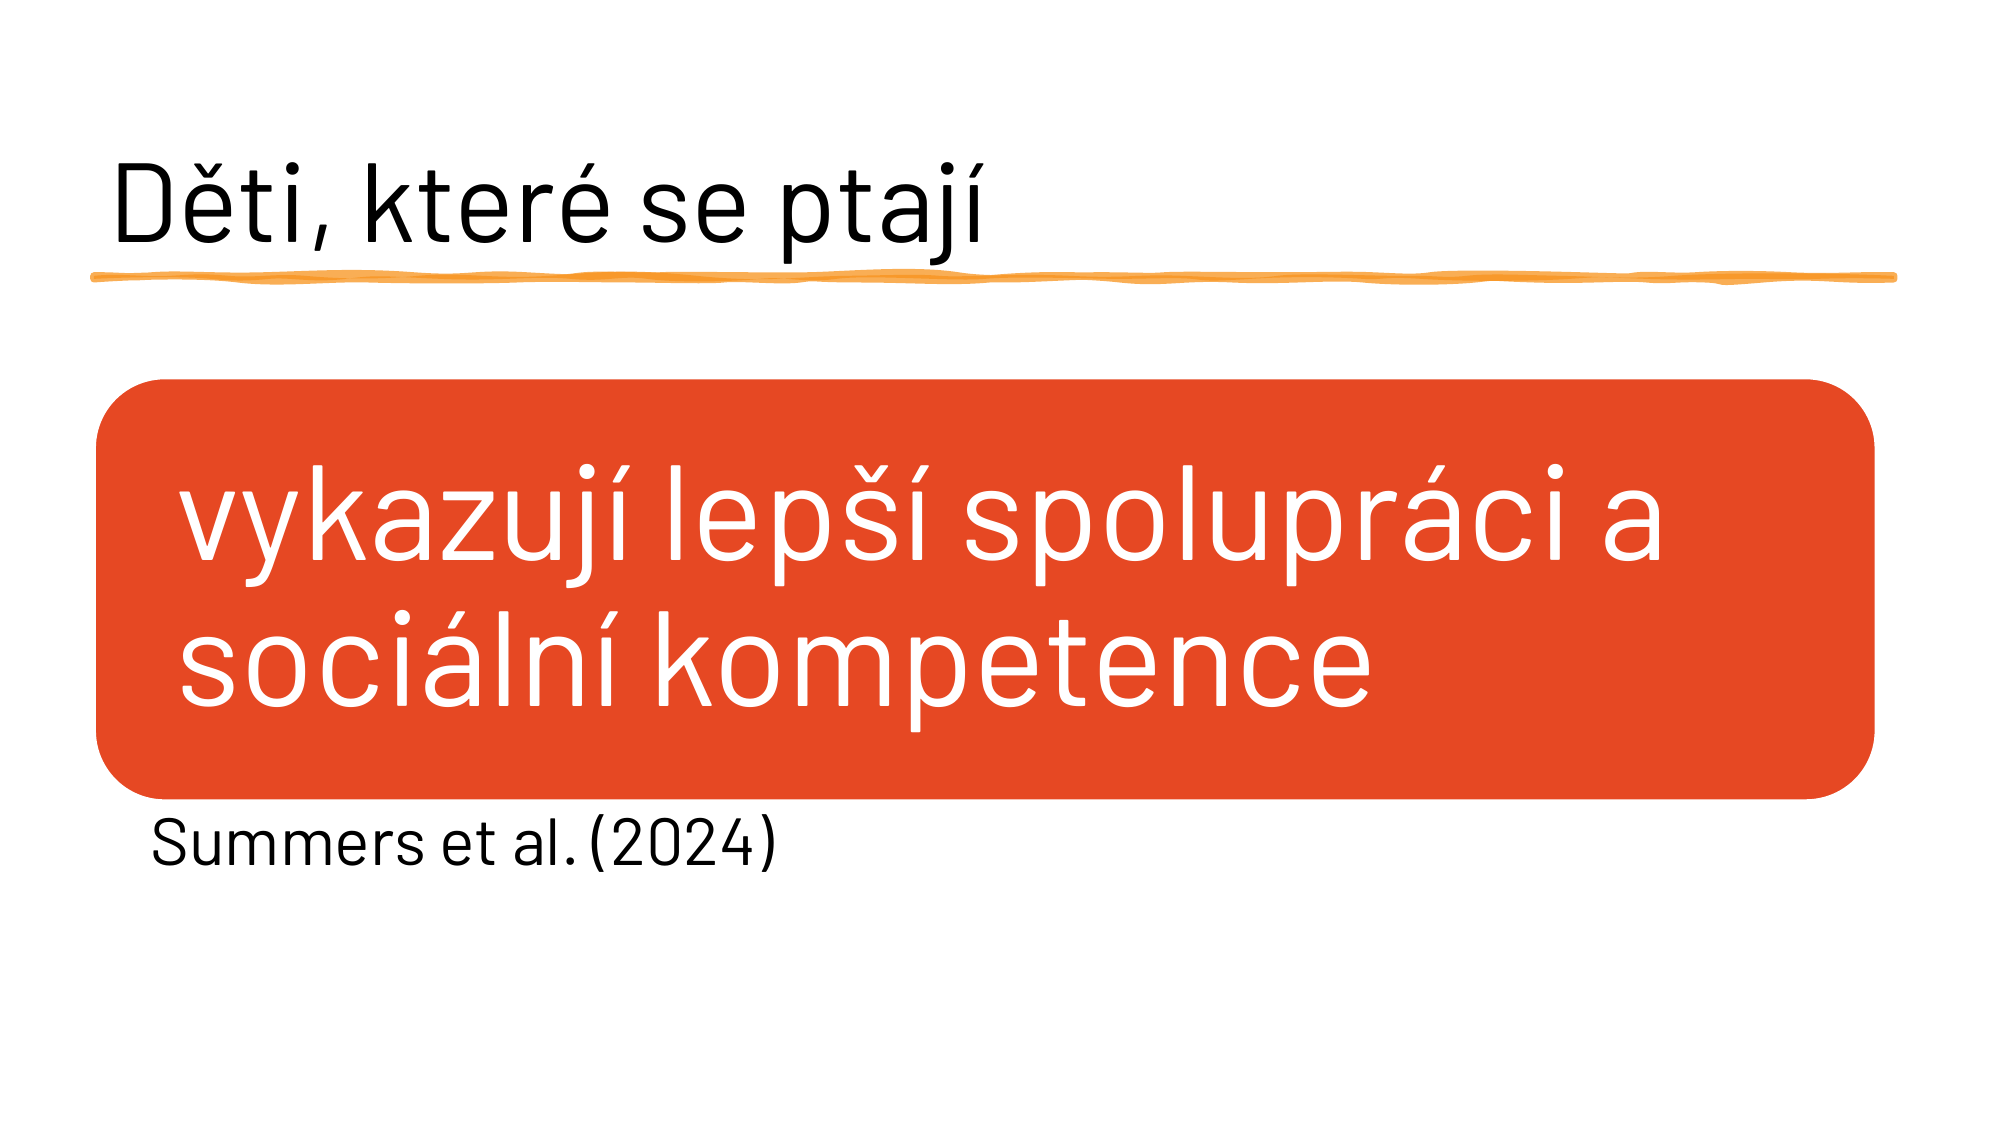

# Děti, které se ptají

vykazují lepší spolupráci a sociální kompetence
Summers et al. (2024)